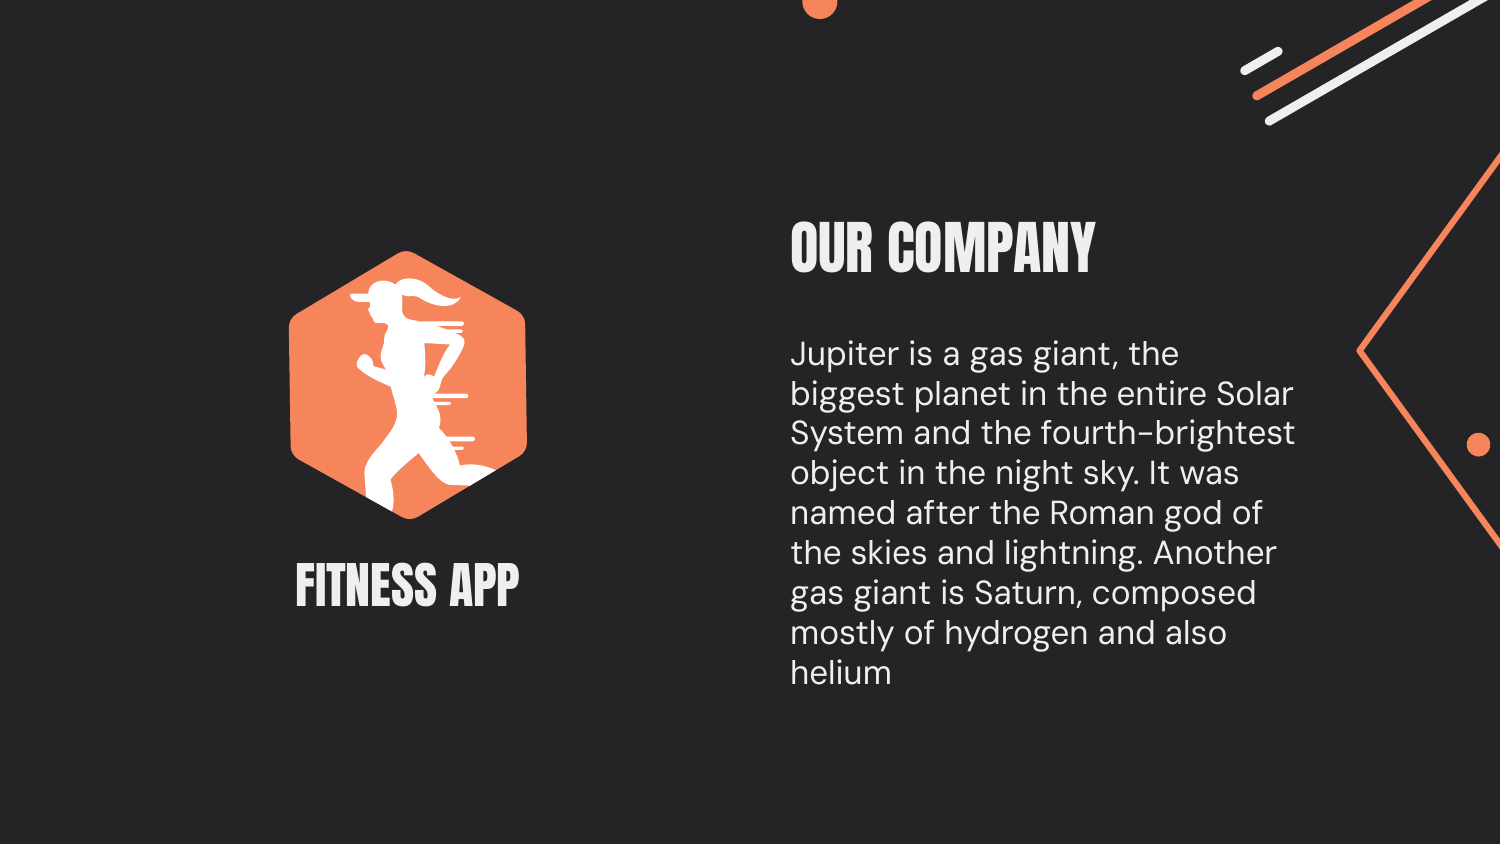

# OUR COMPANY

Jupiter is a gas giant, the biggest planet in the entire Solar System and the fourth-brightest object in the night sky. It was named after the Roman god of the skies and lightning. Another gas giant is Saturn, composed mostly of hydrogen and also helium
FITNESS APP